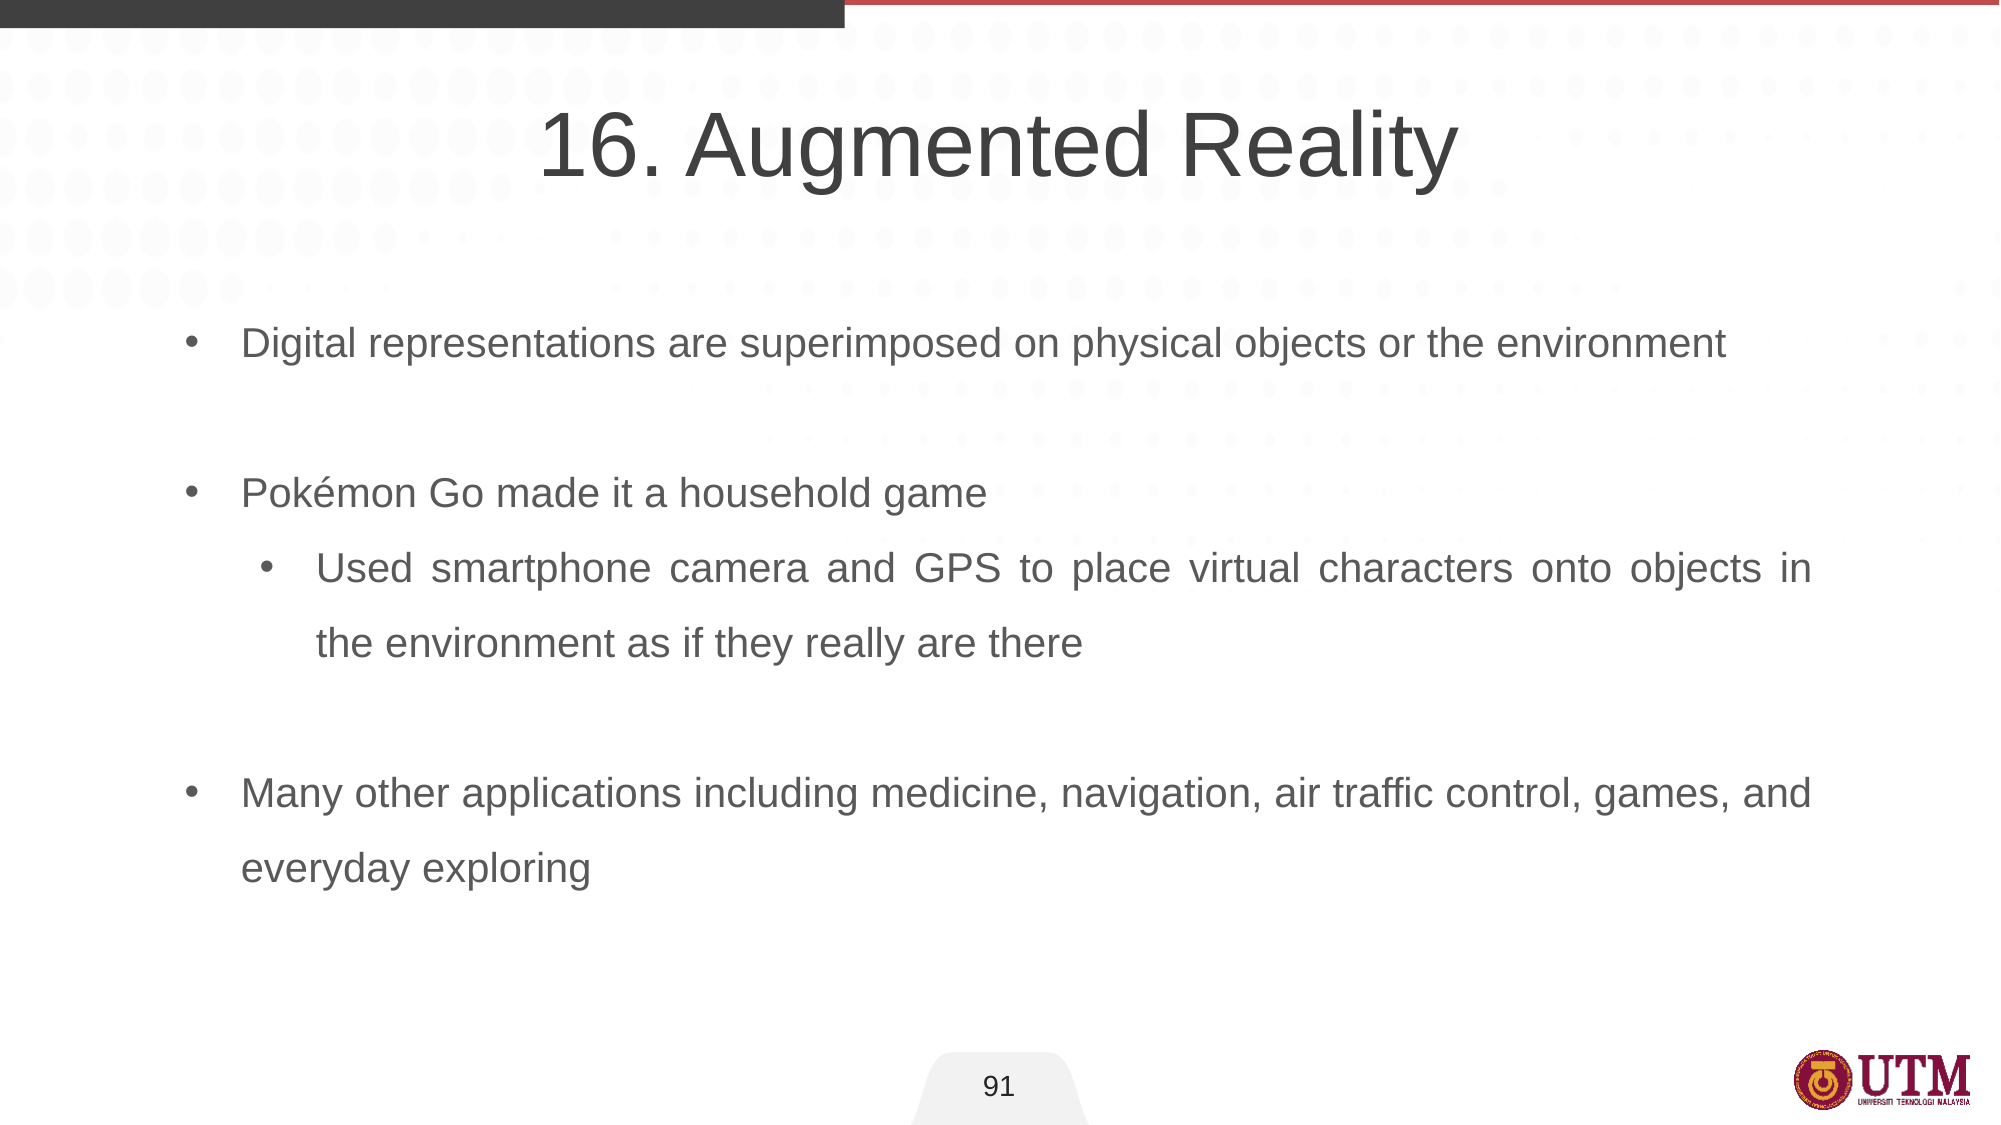

16. Augmented Reality
Digital representations are superimposed on physical objects or the environment

Pokémon Go made it a household game
Used smartphone camera and GPS to place virtual characters onto objects in the environment as if they really are there

Many other applications including medicine, navigation, air traffic control, games, and everyday exploring

91